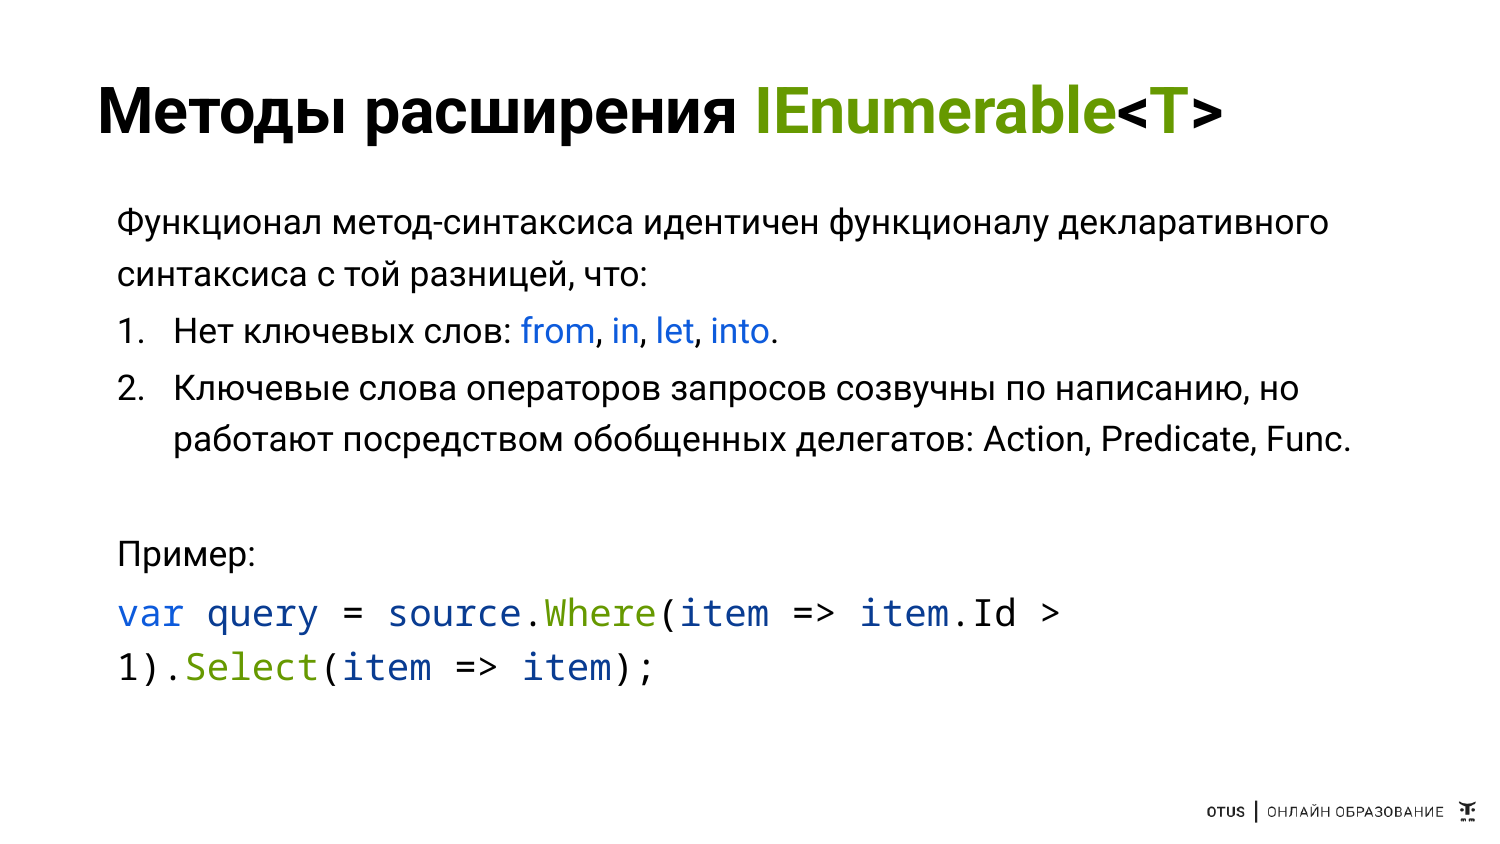

# Методы расширения IEnumerable<T>
Функционал метод-синтаксиса идентичен функционалу декларативного синтаксиса с той разницей, что:
Нет ключевых слов: from, in, let, into.
Ключевые слова операторов запросов созвучны по написанию, но работают посредством обобщенных делегатов: Action, Predicate, Func.

Пример:
var query = source.Where(item => item.Id > 1).Select(item => item);